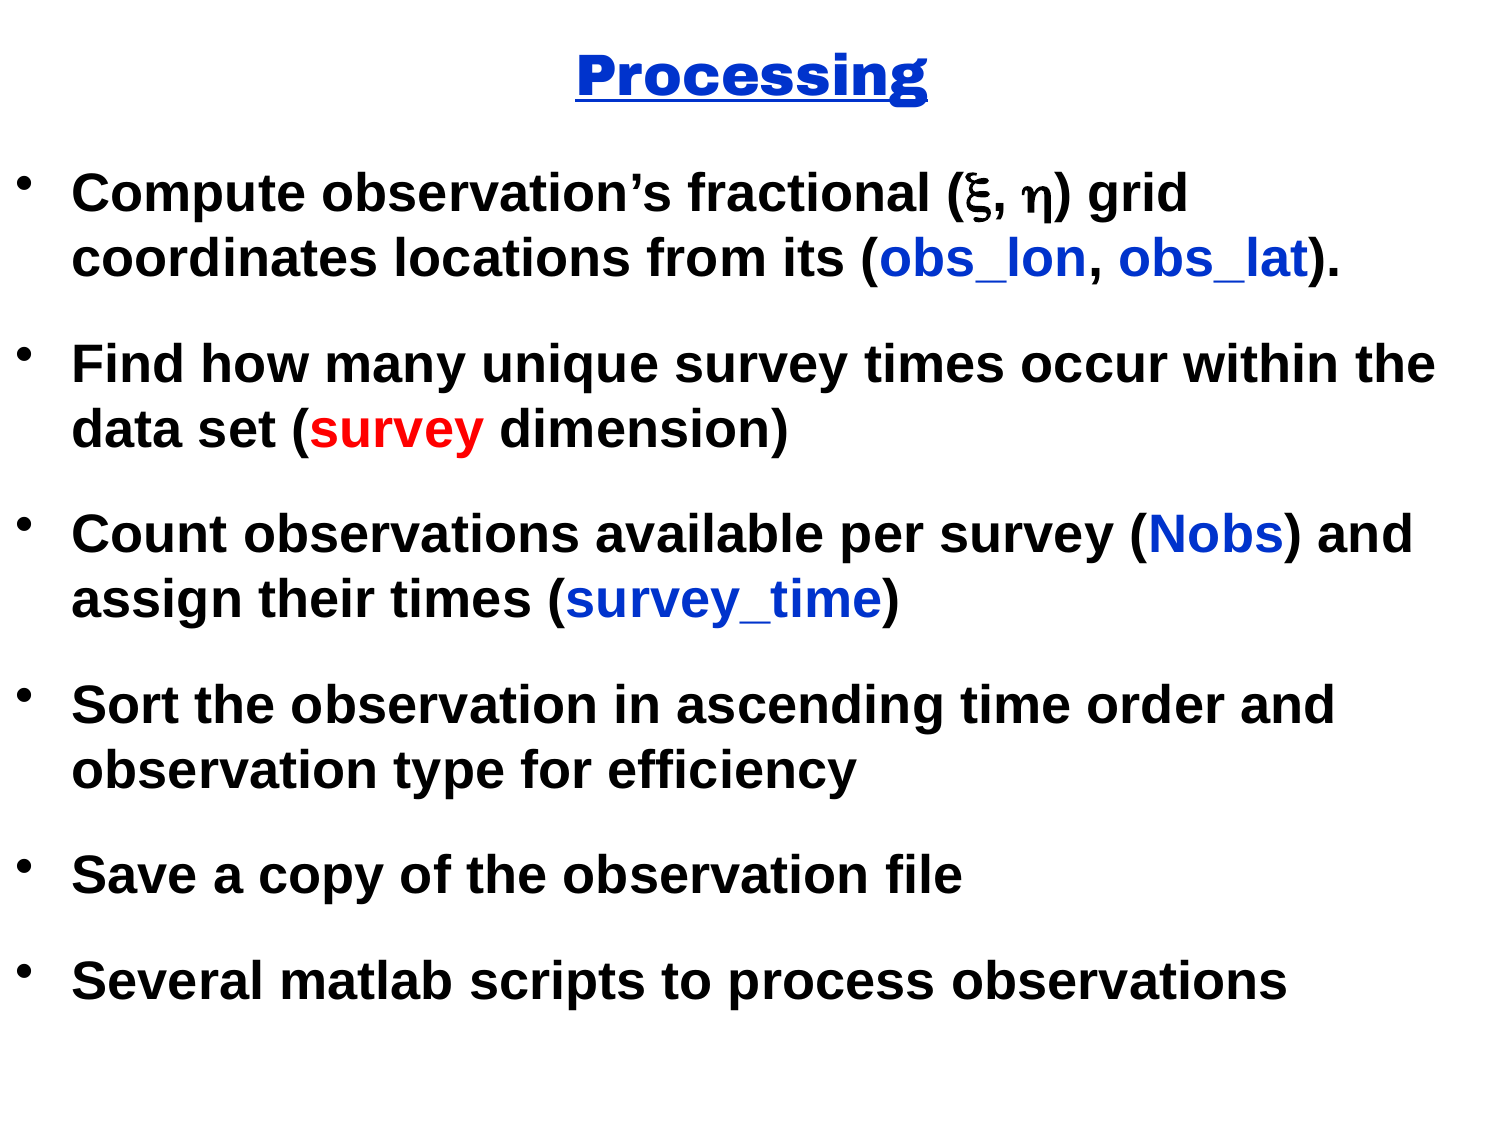

# Processing
Compute observation’s fractional (ξ, η) grid coordinates locations from its (obs_lon, obs_lat).
Find how many unique survey times occur within the data set (survey dimension)
Count observations available per survey (Nobs) and assign their times (survey_time)
Sort the observation in ascending time order and observation type for efficiency
Save a copy of the observation file
Several matlab scripts to process observations